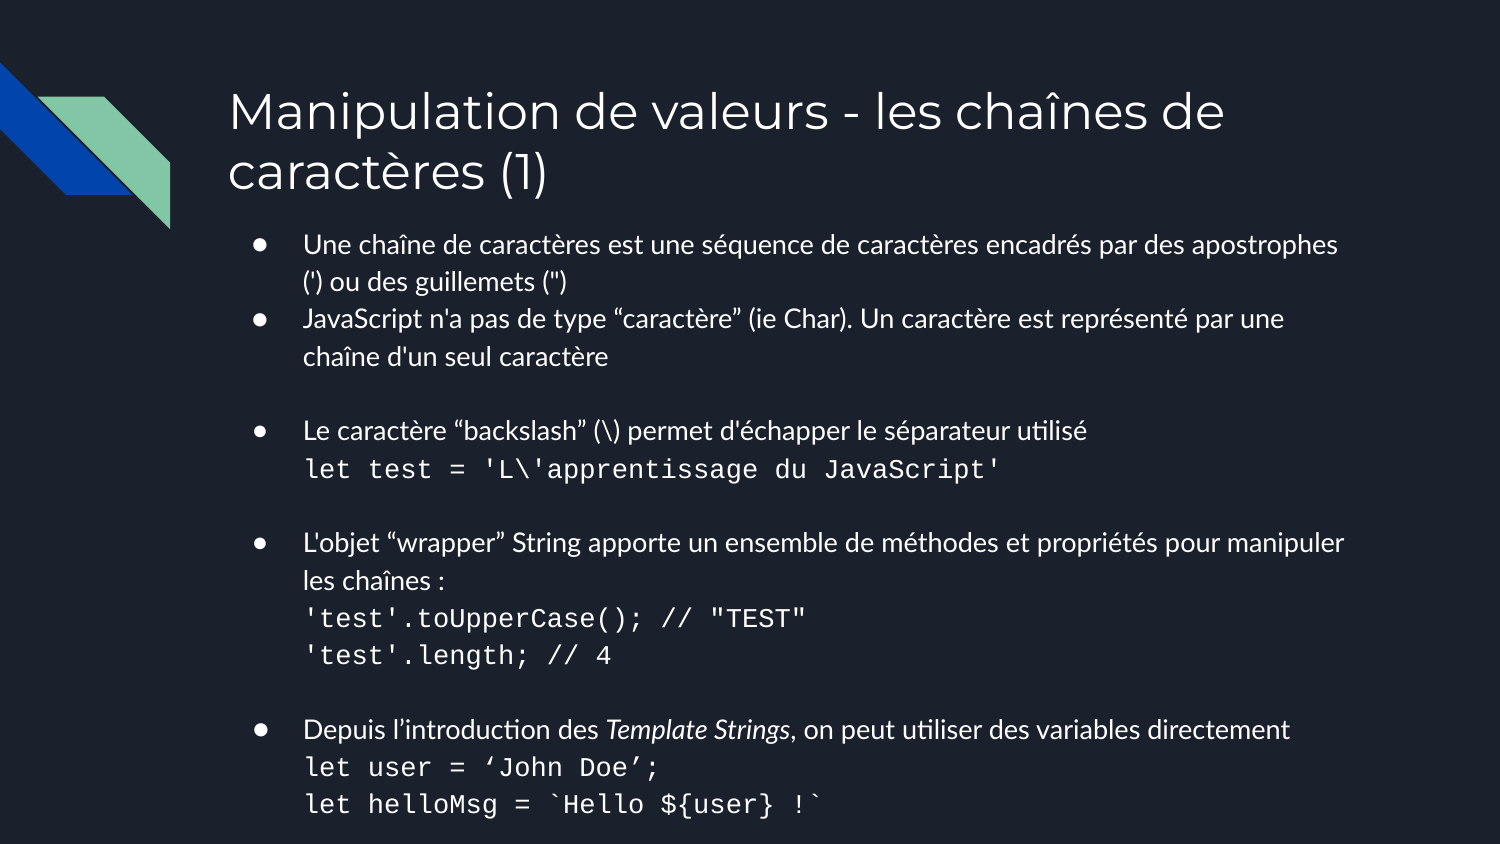

# Manipulation de valeurs - les chaînes de caractères (1)
Une chaîne de caractères est une séquence de caractères encadrés par des apostrophes (') ou des guillemets (")
JavaScript n'a pas de type “caractère” (ie Char). Un caractère est représenté par une chaîne d'un seul caractère

Le caractère “backslash” (\) permet d'échapper le séparateur utilisé
let test = 'L\'apprentissage du JavaScript'

L'objet “wrapper” String apporte un ensemble de méthodes et propriétés pour manipuler les chaînes :
'test'.toUpperCase(); // "TEST"
'test'.length; // 4

Depuis l’introduction des Template Strings, on peut utiliser des variables directement
let user = ‘John Doe’;
let helloMsg = `Hello ${user} !`